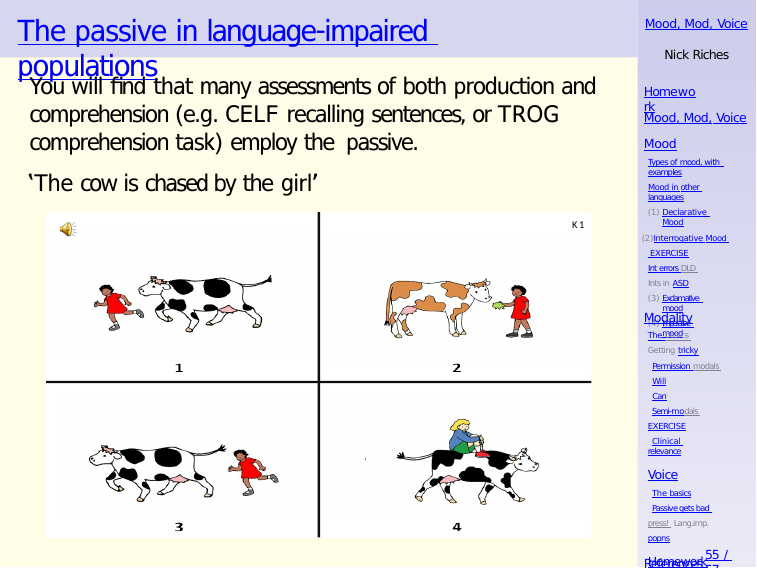

# The passive in language-impaired populations
Mood, Mod, Voice
Nick Riches
You will find that many assessments of both production and  comprehension (e.g. CELF recalling sentences, or TROG  comprehension task) employ the passive.
‘The cow is chased by the girl’
Homework
Mood, Mod, Voice
Mood
Types of mood, with  examples
Mood in other languages
Declarative Mood
Interrogative Mood  EXERCISE
Int errors DLD  Ints in ASD
Exclamative mood
Imperative mood

K1

Modality
The basics  Getting tricky
Permission modals  Will
Can
Semi-modals  EXERCISE
Clinical relevance

Voice
The basics
Passive gets bad press!  Lang.imp. popns

Homework

55 / 57
References